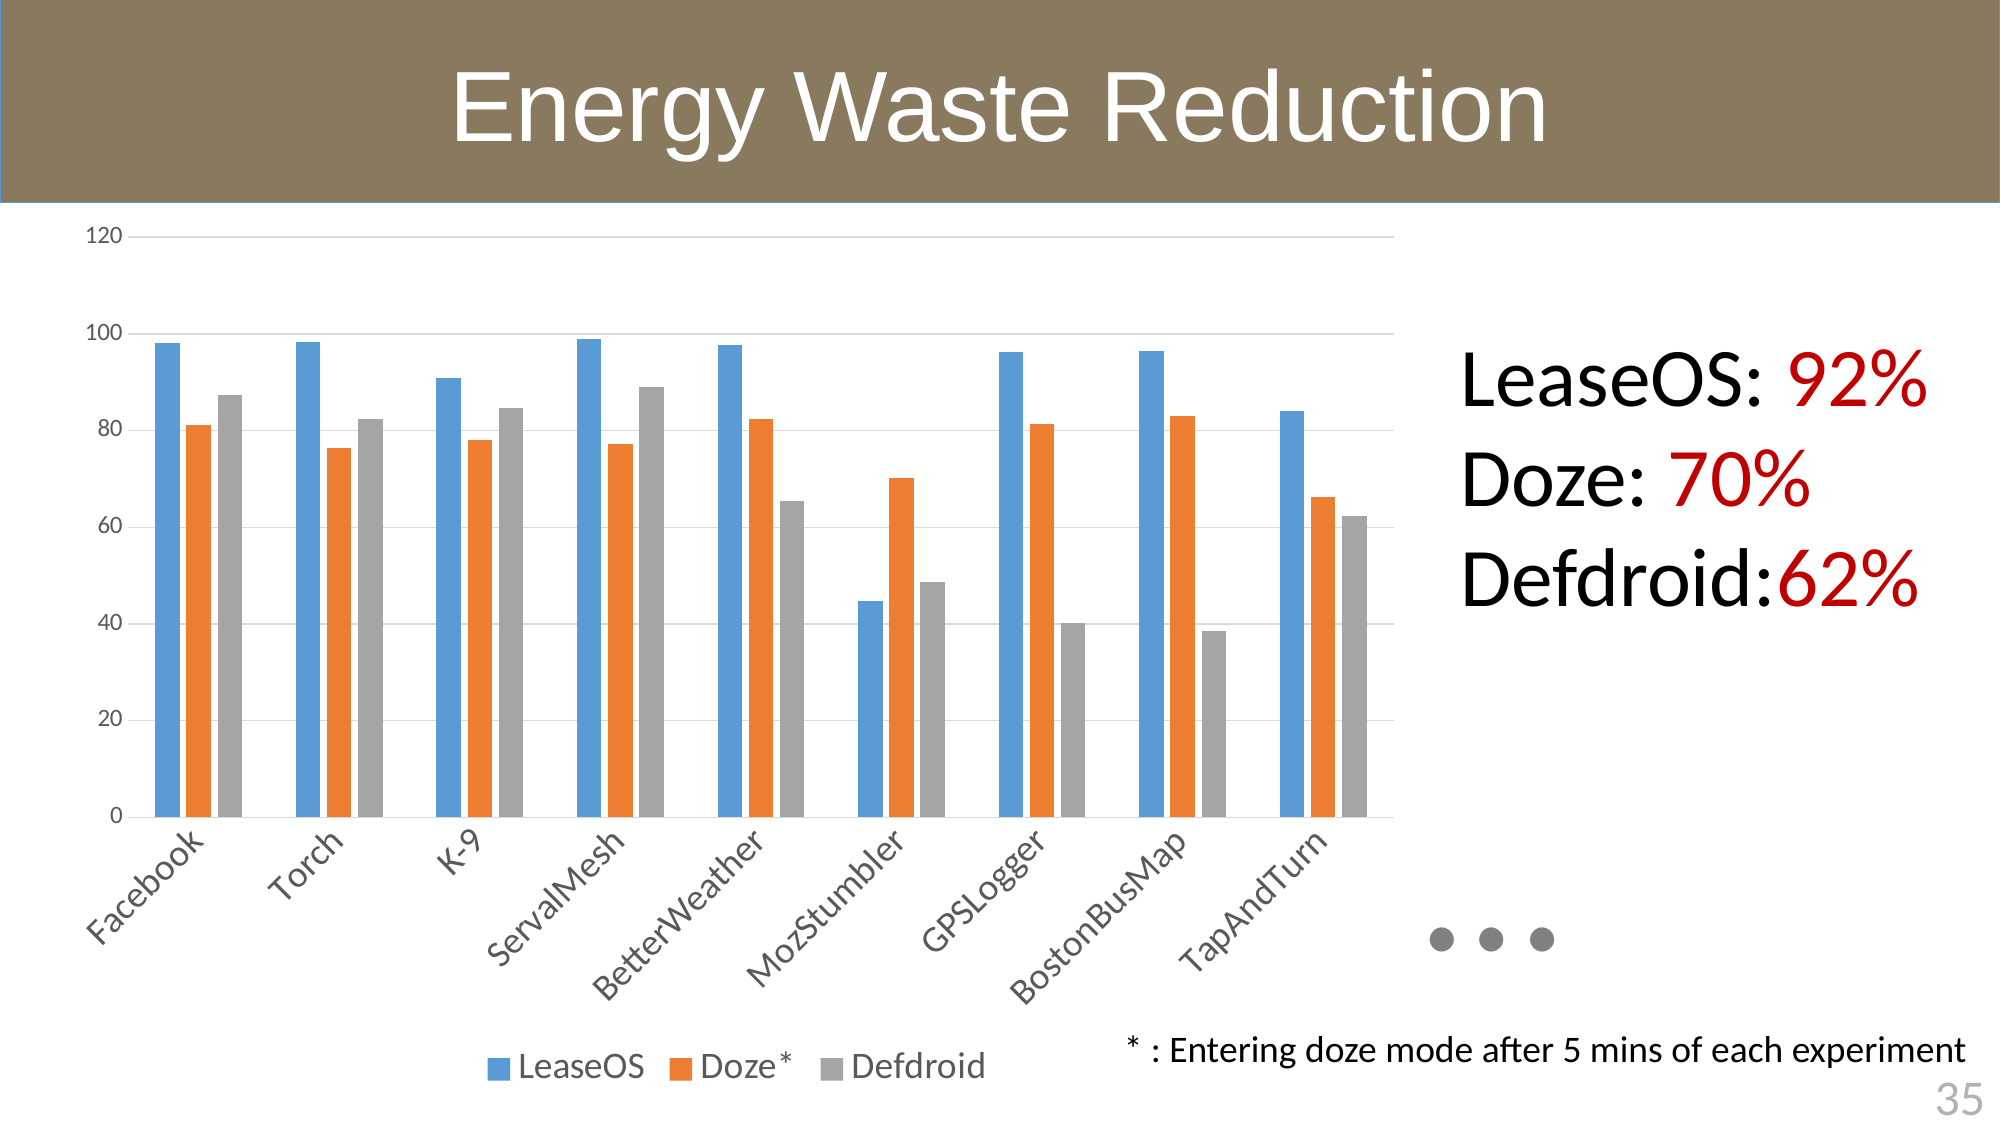

Energy Waste Reduction

### Chart

| Category | LeaseOS | Doze* | Defdroid |
|---|---|---|---|
| Facebook | 98.08 | 81.19 | 87.4 |
| Torch | 98.41 | 76.38 | 82.35 |
| K-9 | 90.83 | 78.08 | 84.71 |
| ServalMesh | 98.98 | 77.25 | 88.92 |
| BetterWeather | 97.75 | 82.33 | 65.35 |
| MozStumbler | 44.84 | 70.2 | 48.79 |
| GPSLogger | 96.34 | 81.41 | 40.21 |
| BostonBusMap | 96.56 | 83.12 | 38.45 |
| TapAndTurn | 84.04 | 66.3 | 62.37 |
LeaseOS: 92%
Doze: 70%
Defdroid:62%
…
* : Entering doze mode after 5 mins of each experiment
35